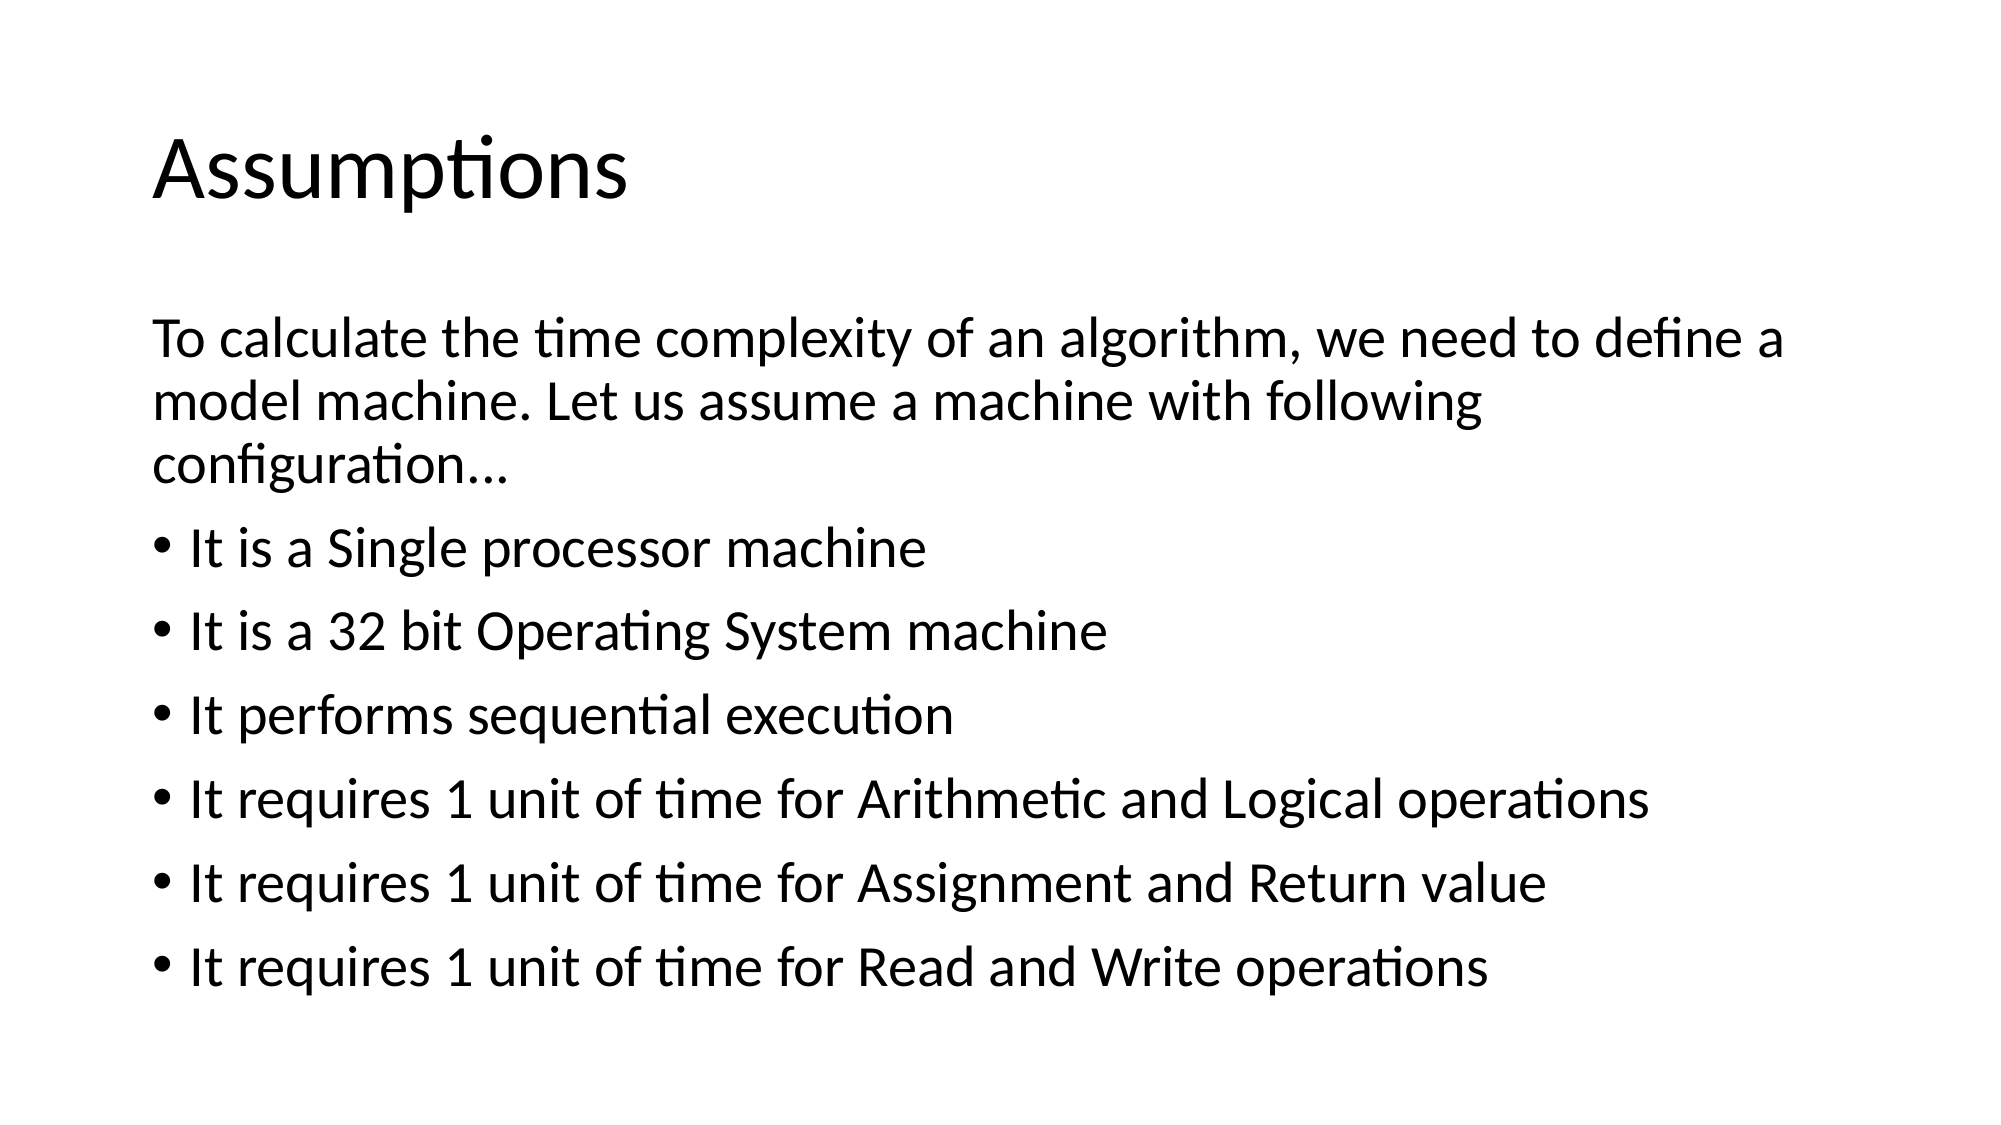

# Assumptions
To calculate the time complexity of an algorithm, we need to define a model machine. Let us assume a machine with following configuration...
It is a Single processor machine
It is a 32 bit Operating System machine
It performs sequential execution
It requires 1 unit of time for Arithmetic and Logical operations
It requires 1 unit of time for Assignment and Return value
It requires 1 unit of time for Read and Write operations